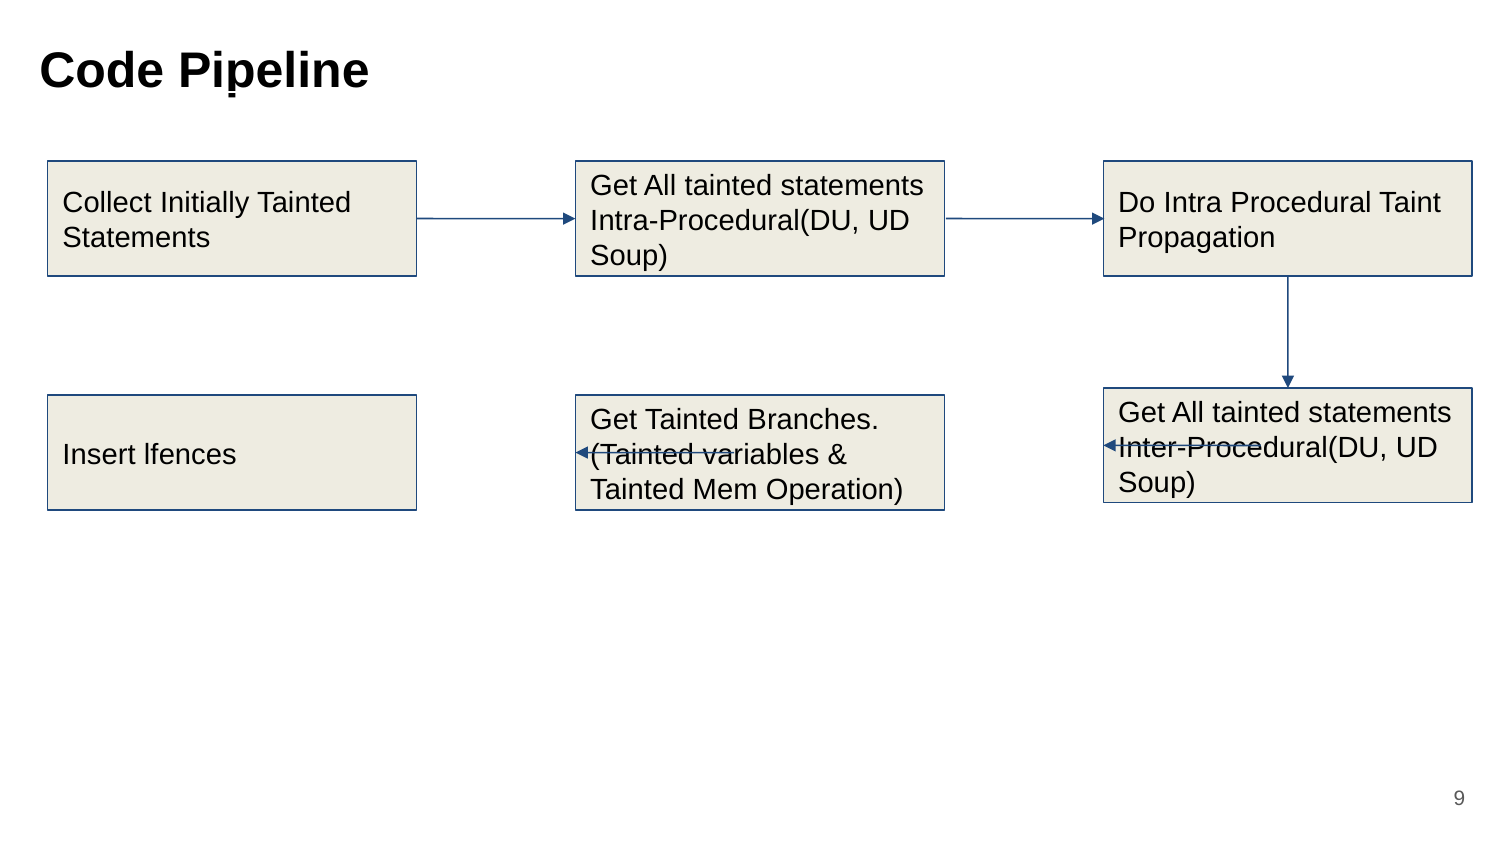

Code Pipeline

Collect Initially Tainted Statements
Get All tainted statements
Intra-Procedural(DU, UD Soup)
Do Intra Procedural Taint Propagation

Get All tainted statements
Inter-Procedural(DU, UD Soup)
Insert lfences
Get Tainted Branches.
(Tainted variables & Tainted Mem Operation)

9